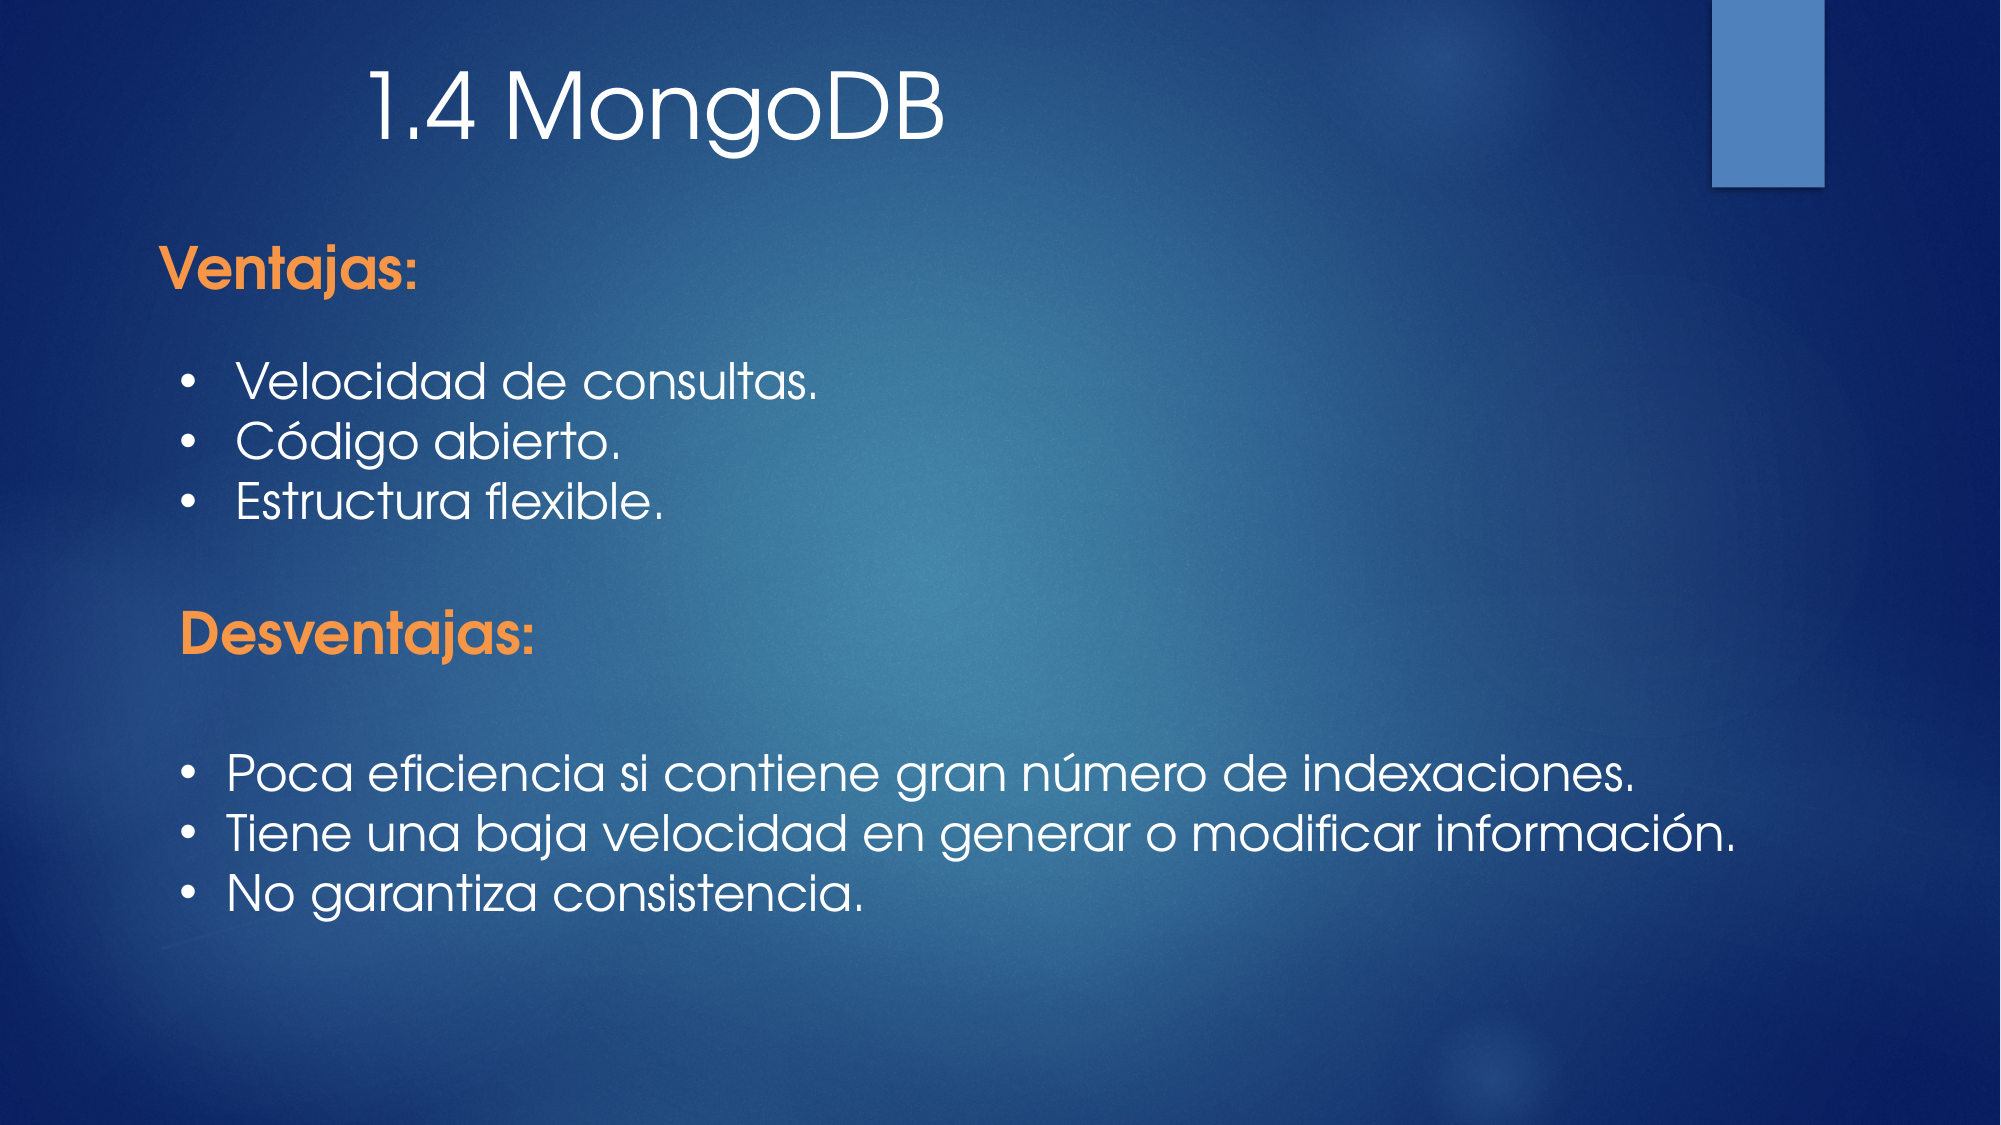

# 1.4 MongoDB
Ventajas:

Velocidad de consultas.
Código abierto.
Estructura flexible.
Desventajas:

Poca eficiencia si contiene gran número de indexaciones.
Tiene una baja velocidad en generar o modificar información.
No garantiza consistencia.